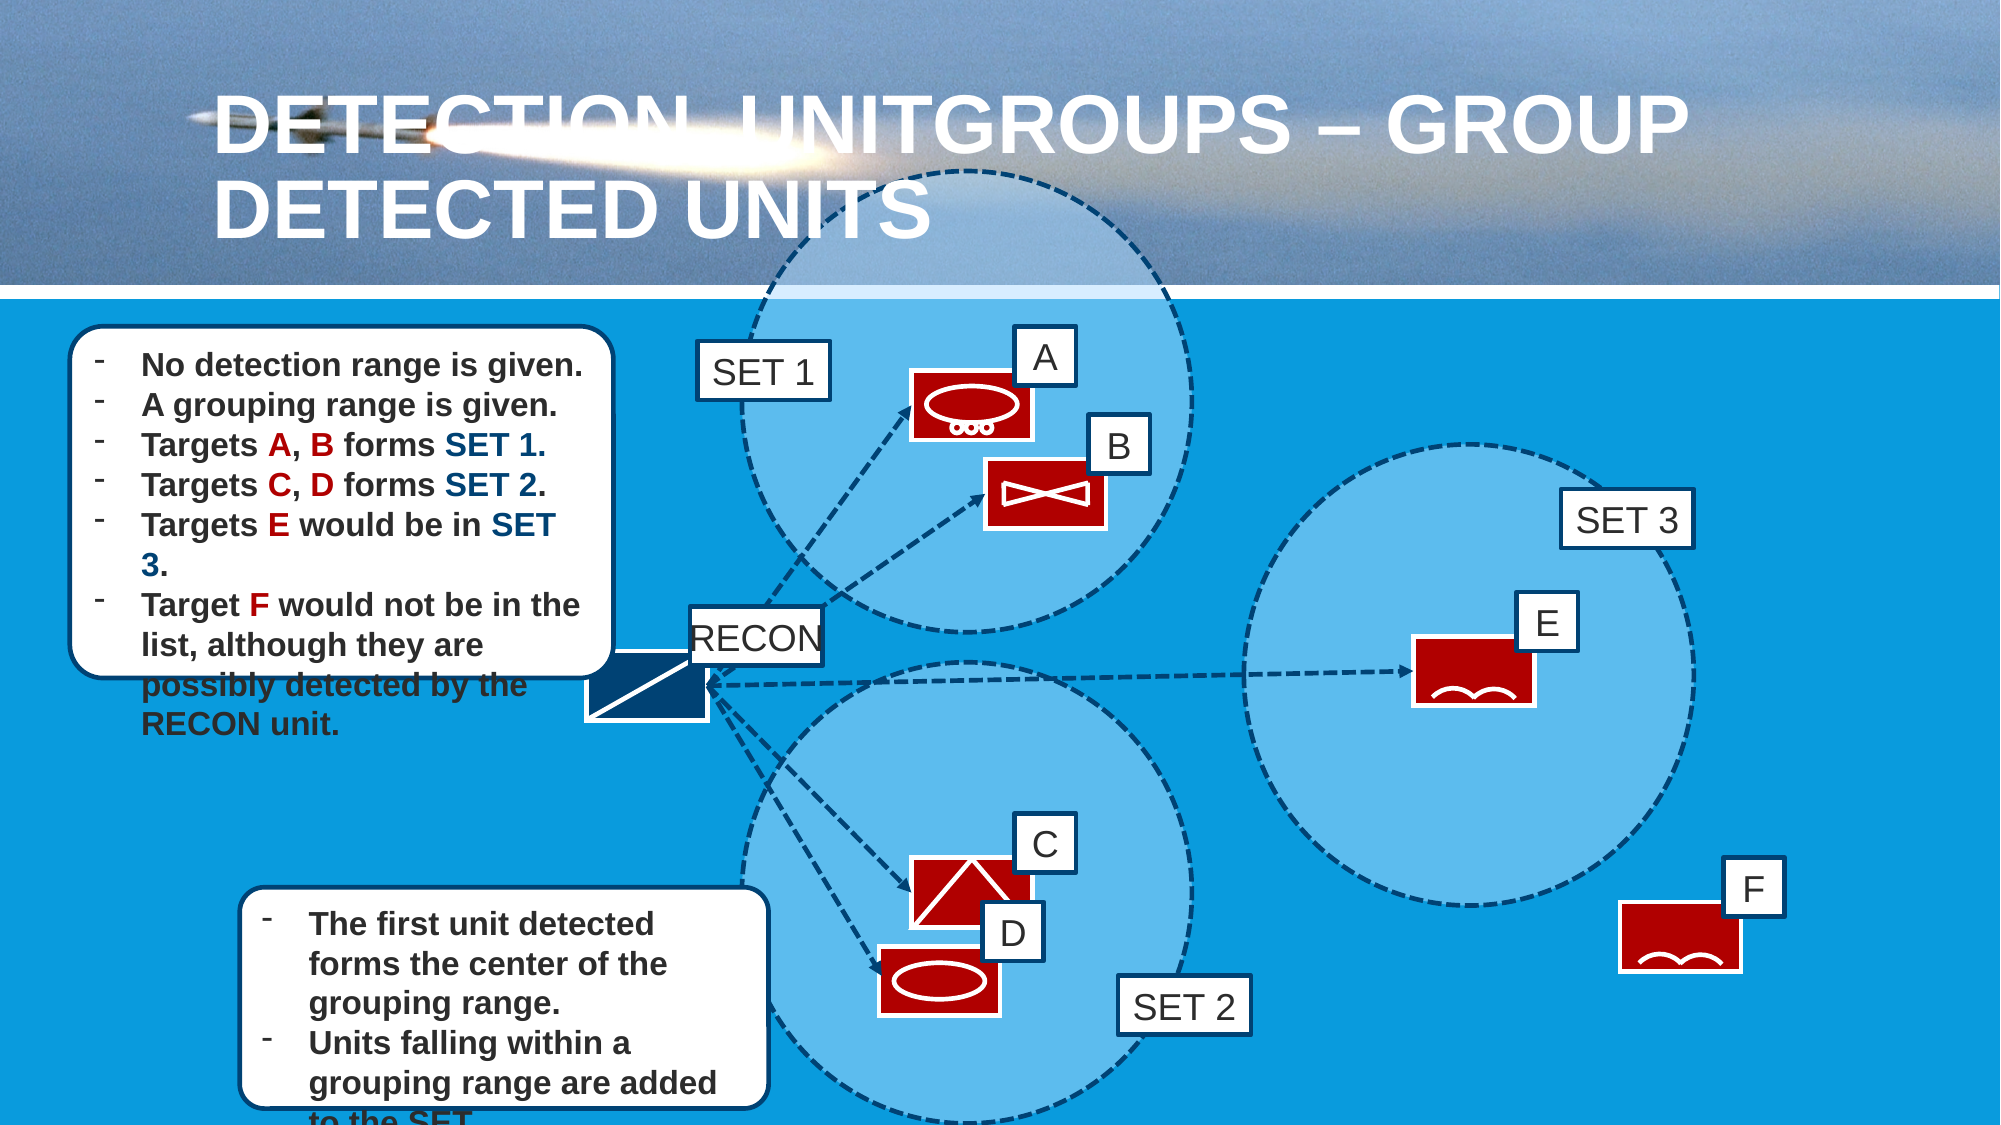

# DETECTION_UNITGROUPS – group detected units

No detection range is given.
A grouping range is given.
Targets A, B forms SET 1.
Targets C, D forms SET 2.
Targets E would be in SET 3.
Target F would not be in the list, although they are possibly detected by the RECON unit.
A
SET 1

B

SET 3
E
RECON

C

F
The first unit detected forms the center of the grouping range.
Units falling within a grouping range are added to the SET.
D

SET 2